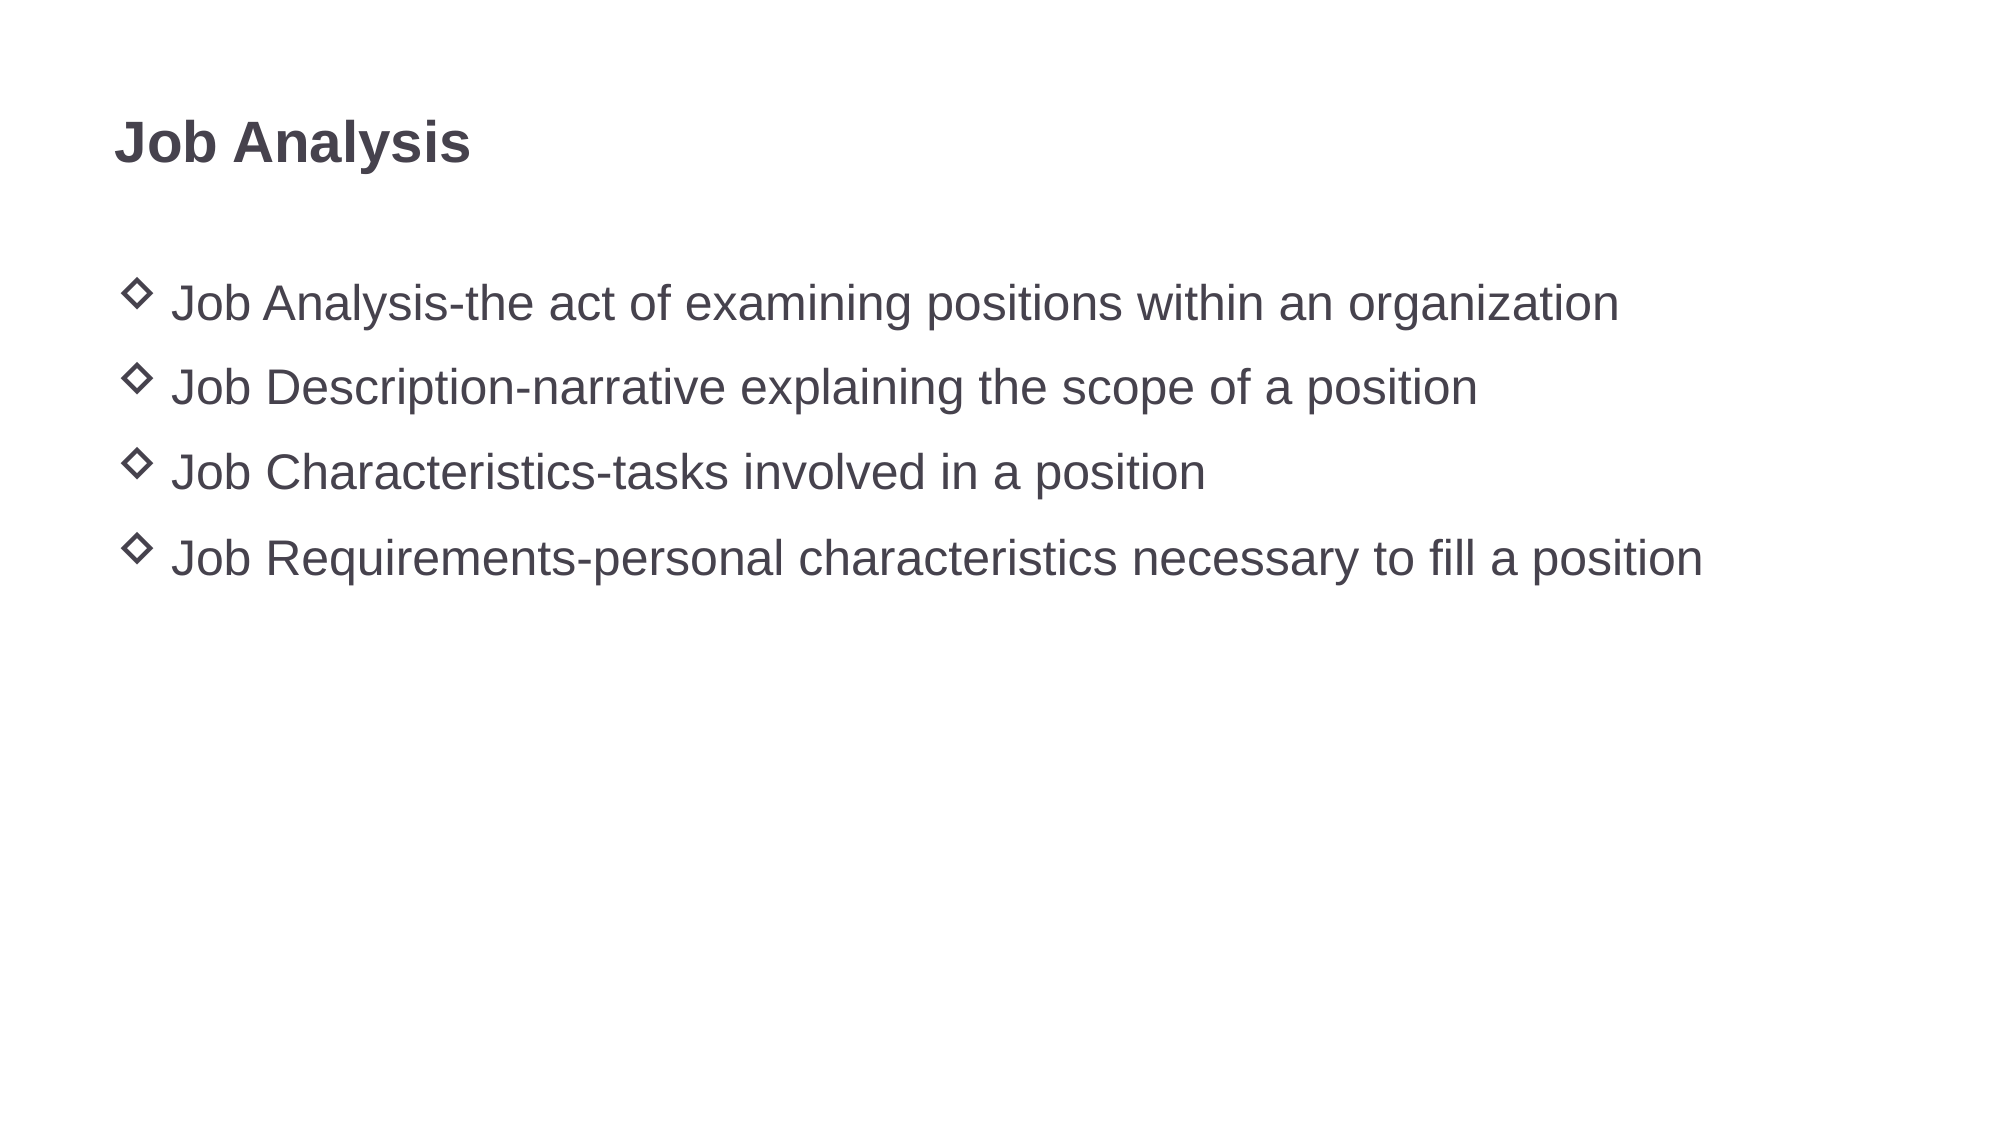

# Job Analysis
Job Analysis-the act of examining positions within an organization
Job Description-narrative explaining the scope of a position
Job Characteristics-tasks involved in a position
Job Requirements-personal characteristics necessary to fill a position